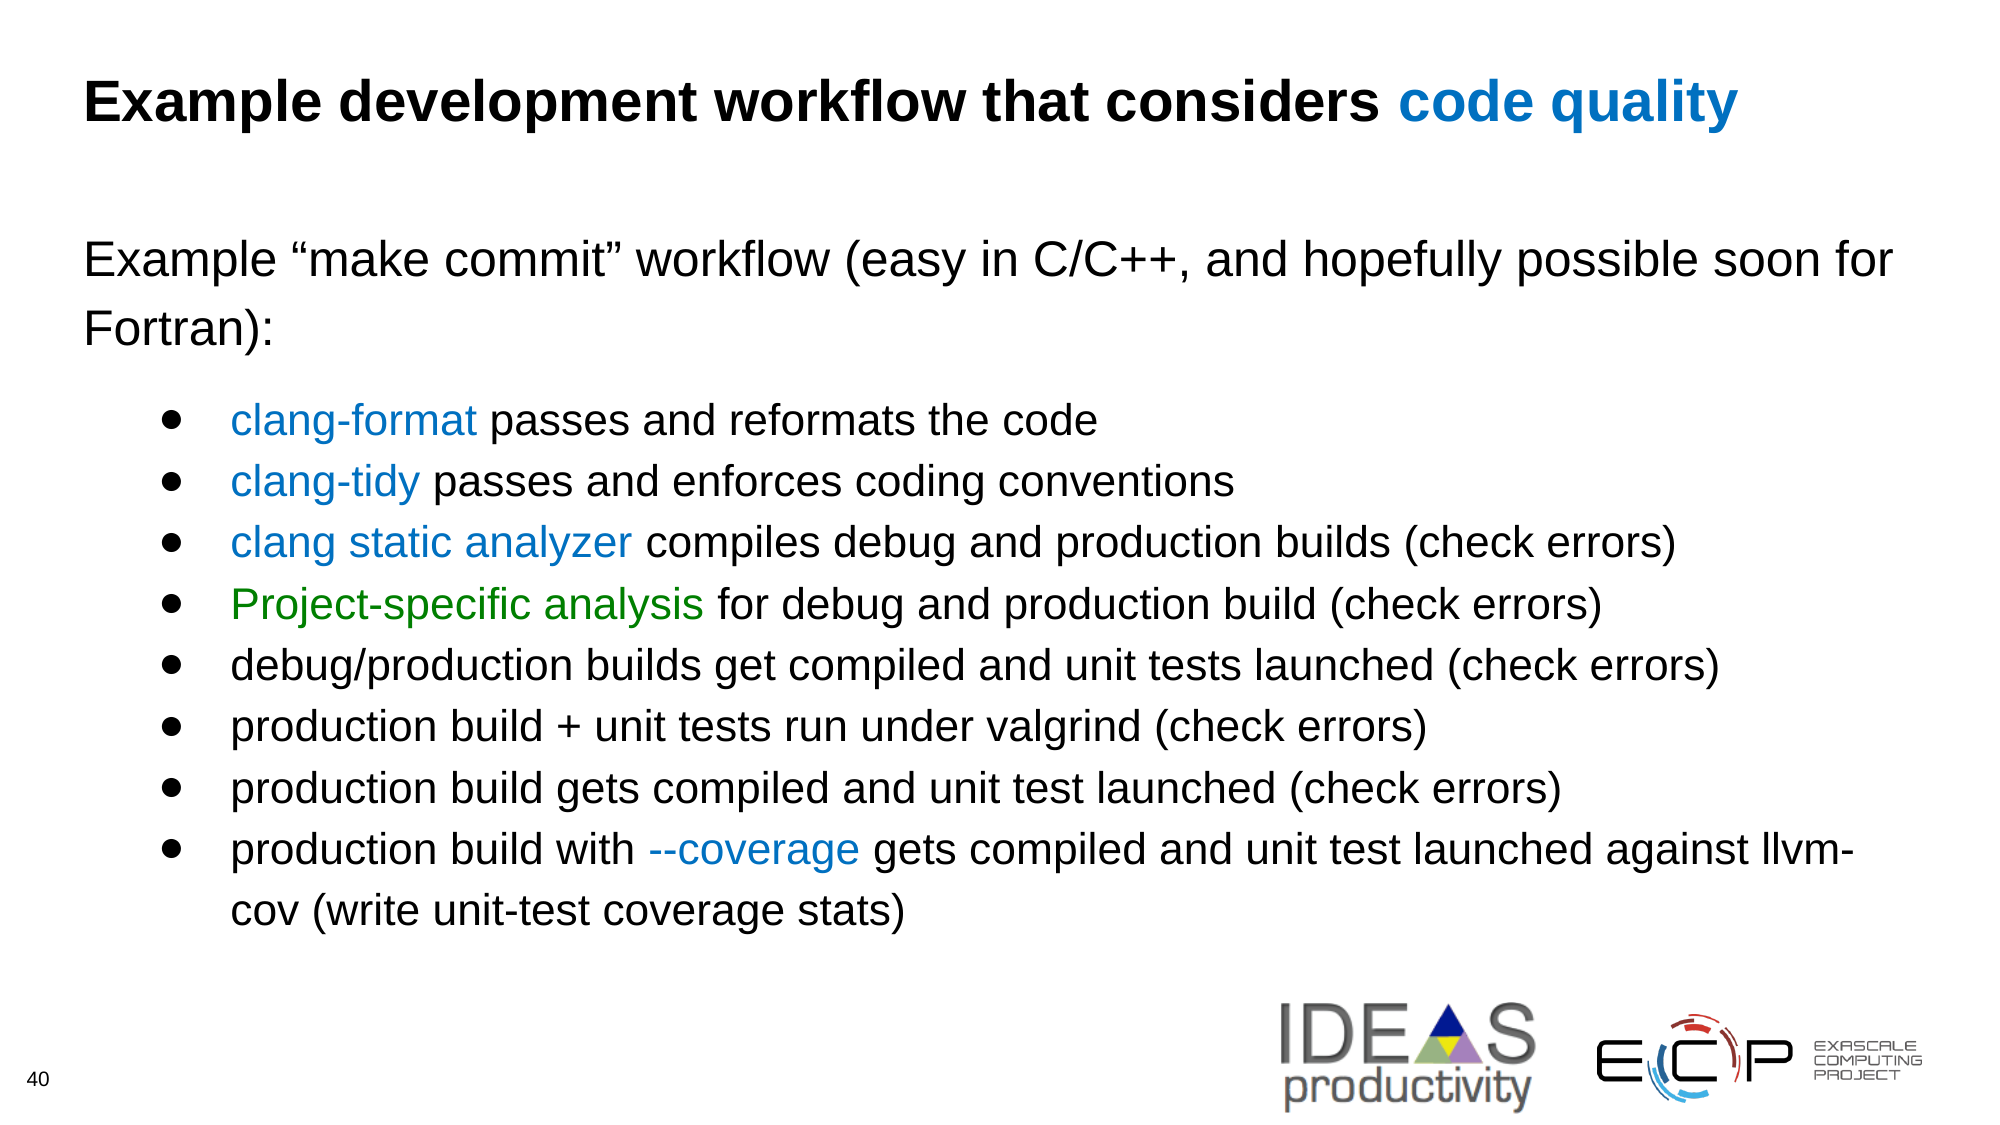

# Example development workflow that considers code quality
Example “make commit” workflow (easy in C/C++, and hopefully possible soon for Fortran):
clang-format passes and reformats the code
clang-tidy passes and enforces coding conventions
clang static analyzer compiles debug and production builds (check errors)
Project-specific analysis for debug and production build (check errors)
debug/production builds get compiled and unit tests launched (check errors)
production build + unit tests run under valgrind (check errors)
production build gets compiled and unit test launched (check errors)
production build with --coverage gets compiled and unit test launched against llvm-cov (write unit-test coverage stats)